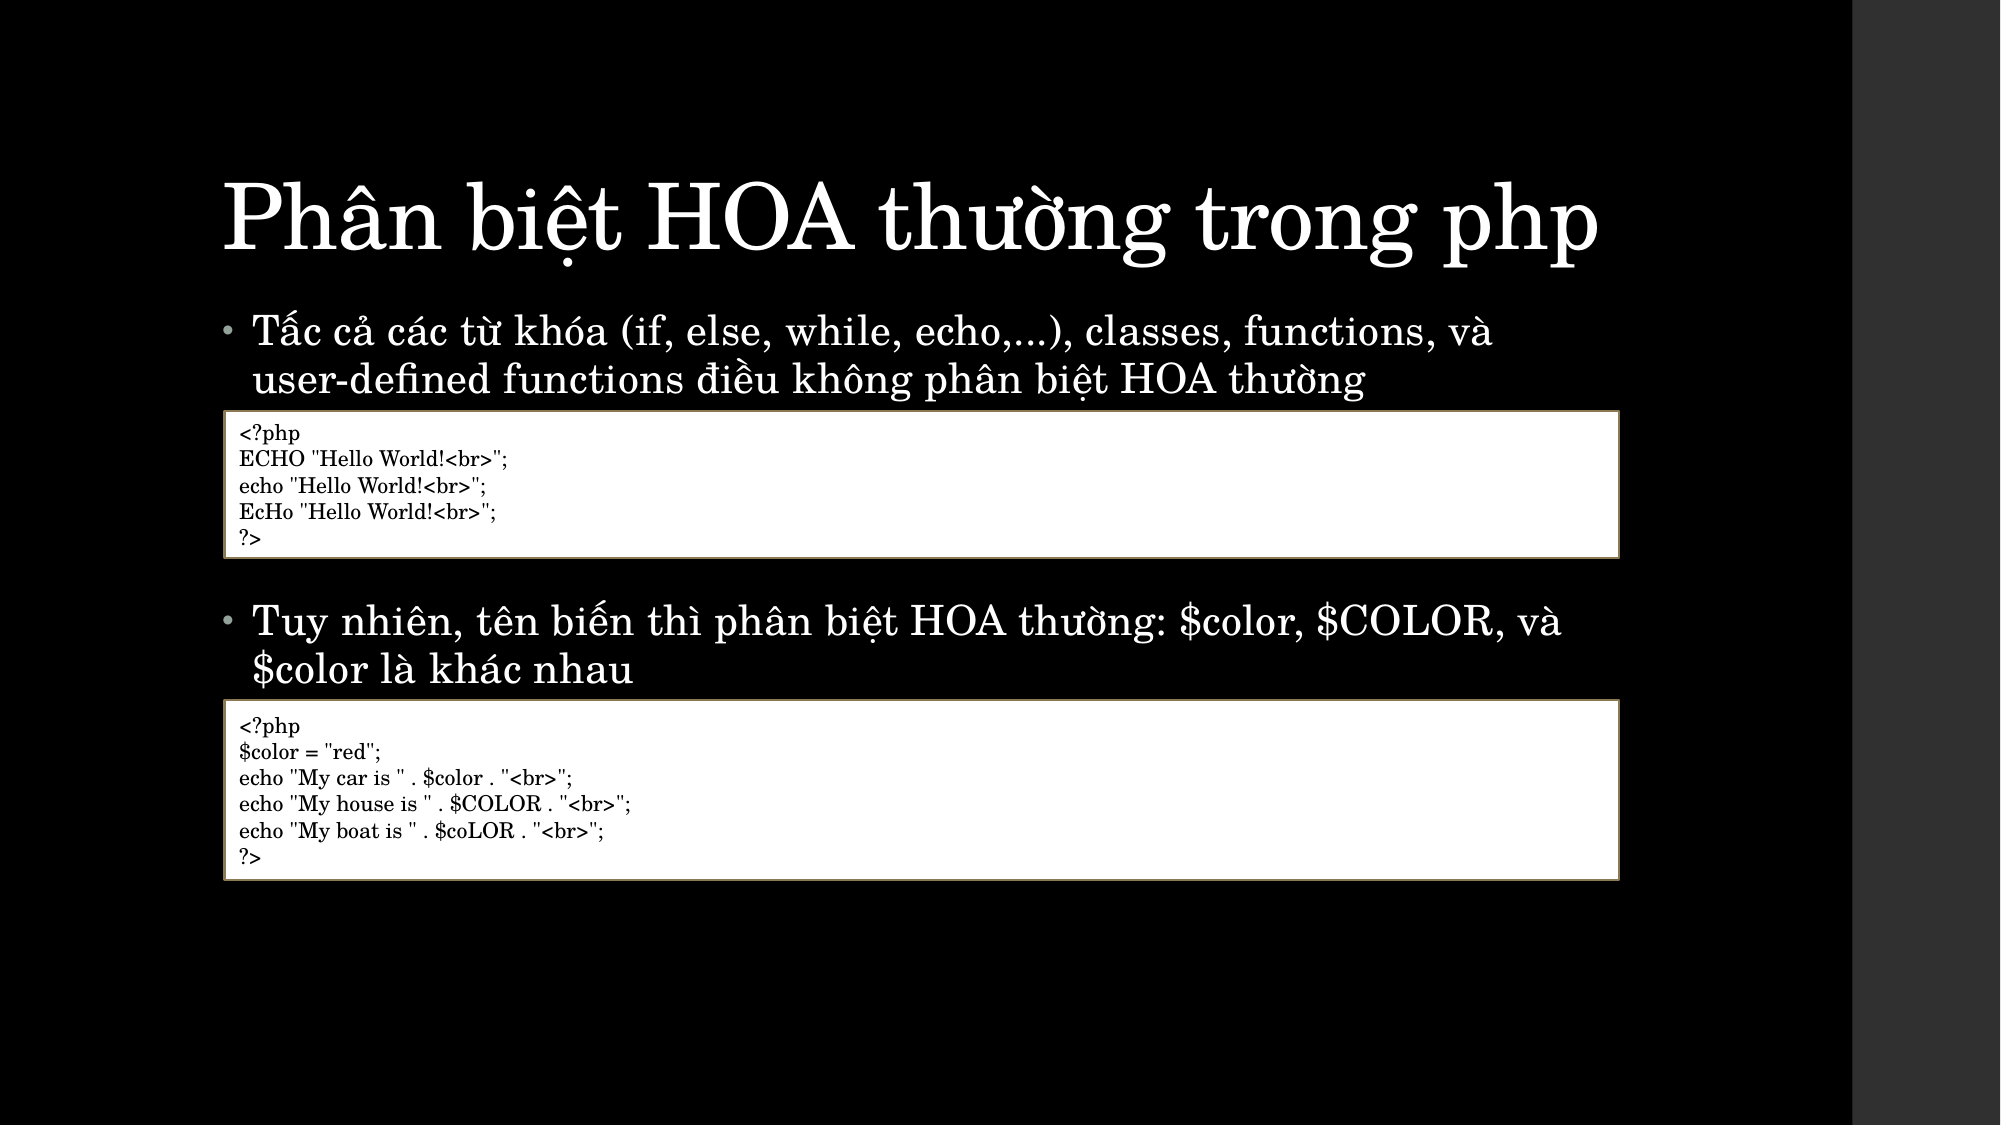

# Phân biệt HOA thường trong php
Tấc cả các từ khóa (if, else, while, echo,...), classes, functions, và user-defined functions điều không phân biệt HOA thường

Tuy nhiên, tên biến thì phân biệt HOA thường: $color, $COLOR, và $color là khác nhau
<?php
ECHO "Hello World!<br>";
echo "Hello World!<br>";
EcHo "Hello World!<br>";
?>
<?php
$color = "red";
echo "My car is " . $color . "<br>";
echo "My house is " . $COLOR . "<br>";
echo "My boat is " . $coLOR . "<br>";
?>